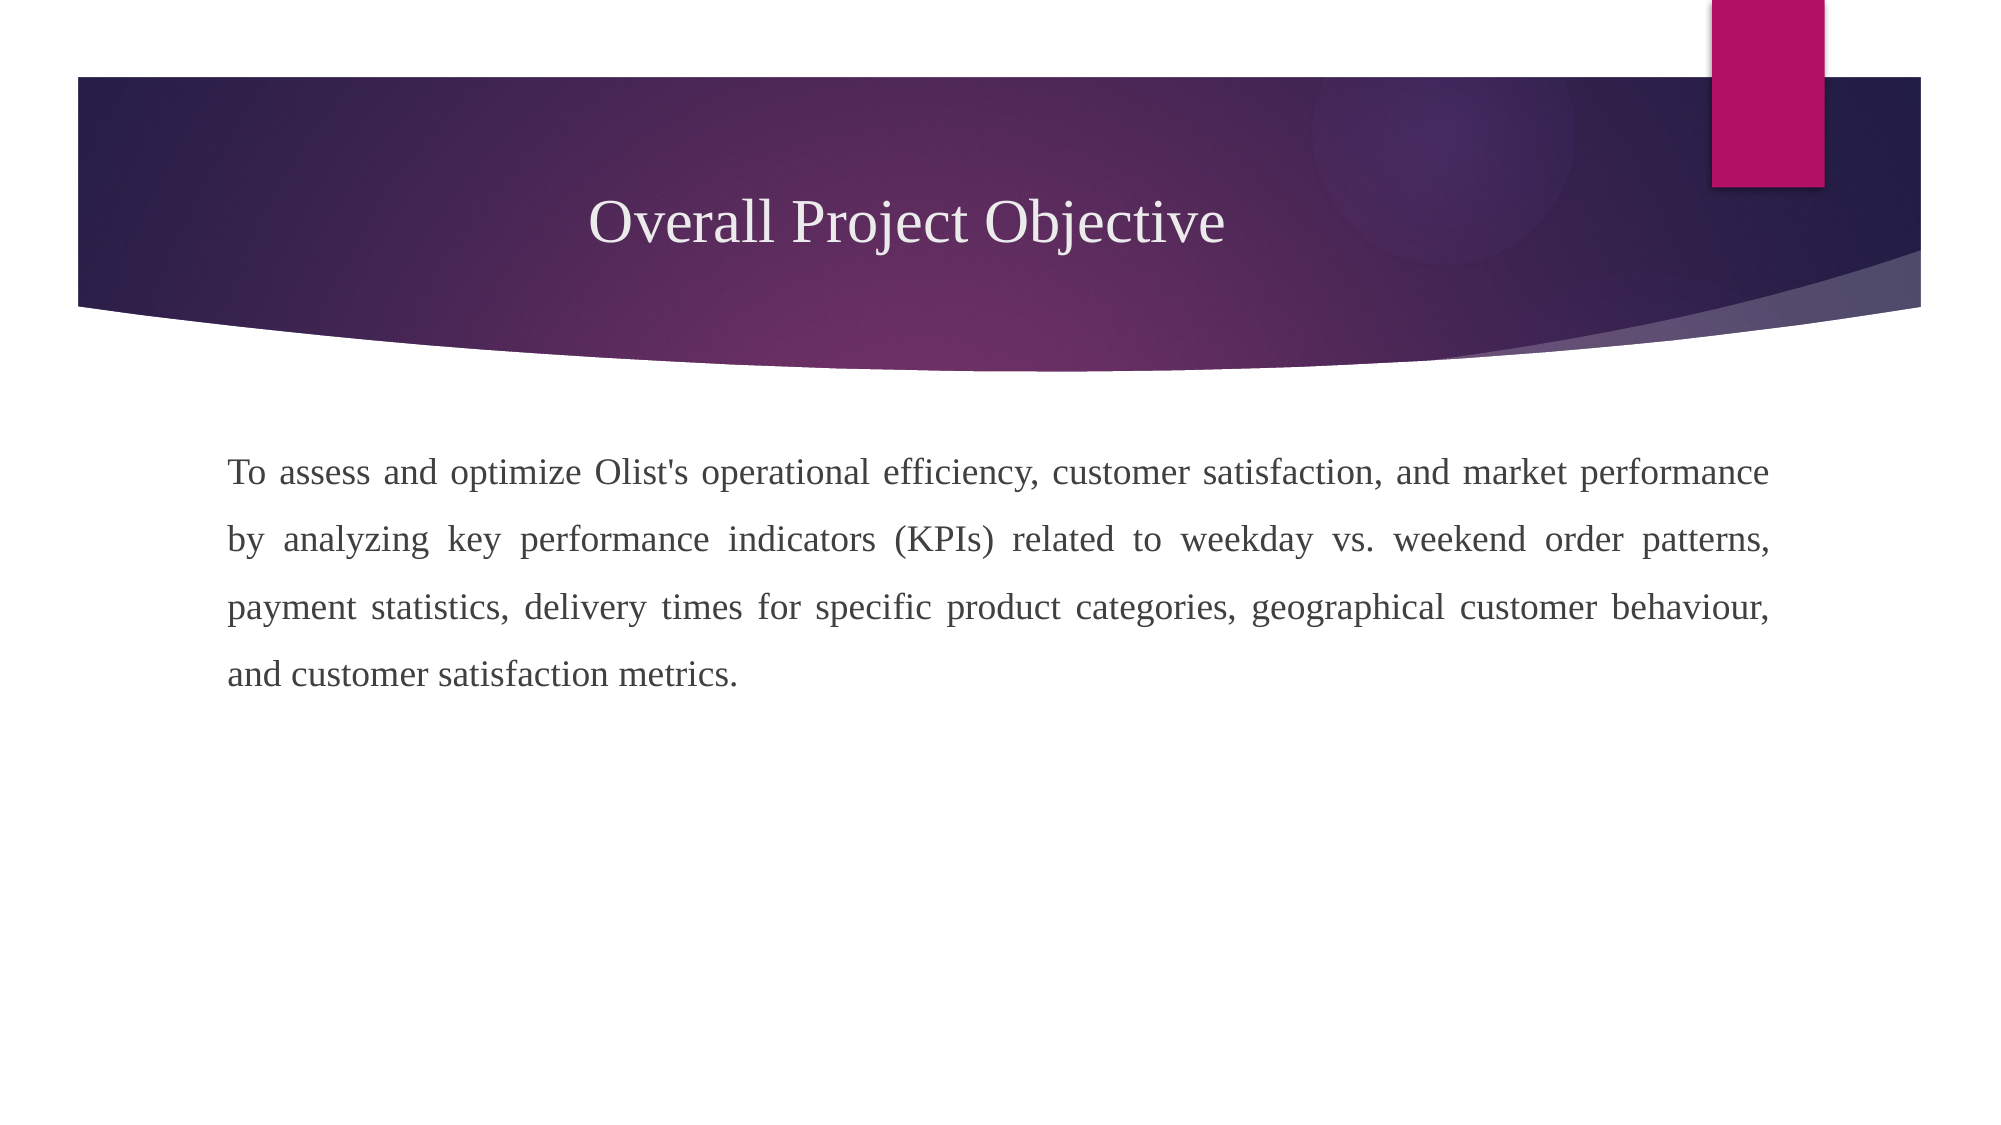

# Overall Project Objective
To assess and optimize Olist's operational efficiency, customer satisfaction, and market performance by analyzing key performance indicators (KPIs) related to weekday vs. weekend order patterns, payment statistics, delivery times for specific product categories, geographical customer behaviour, and customer satisfaction metrics.